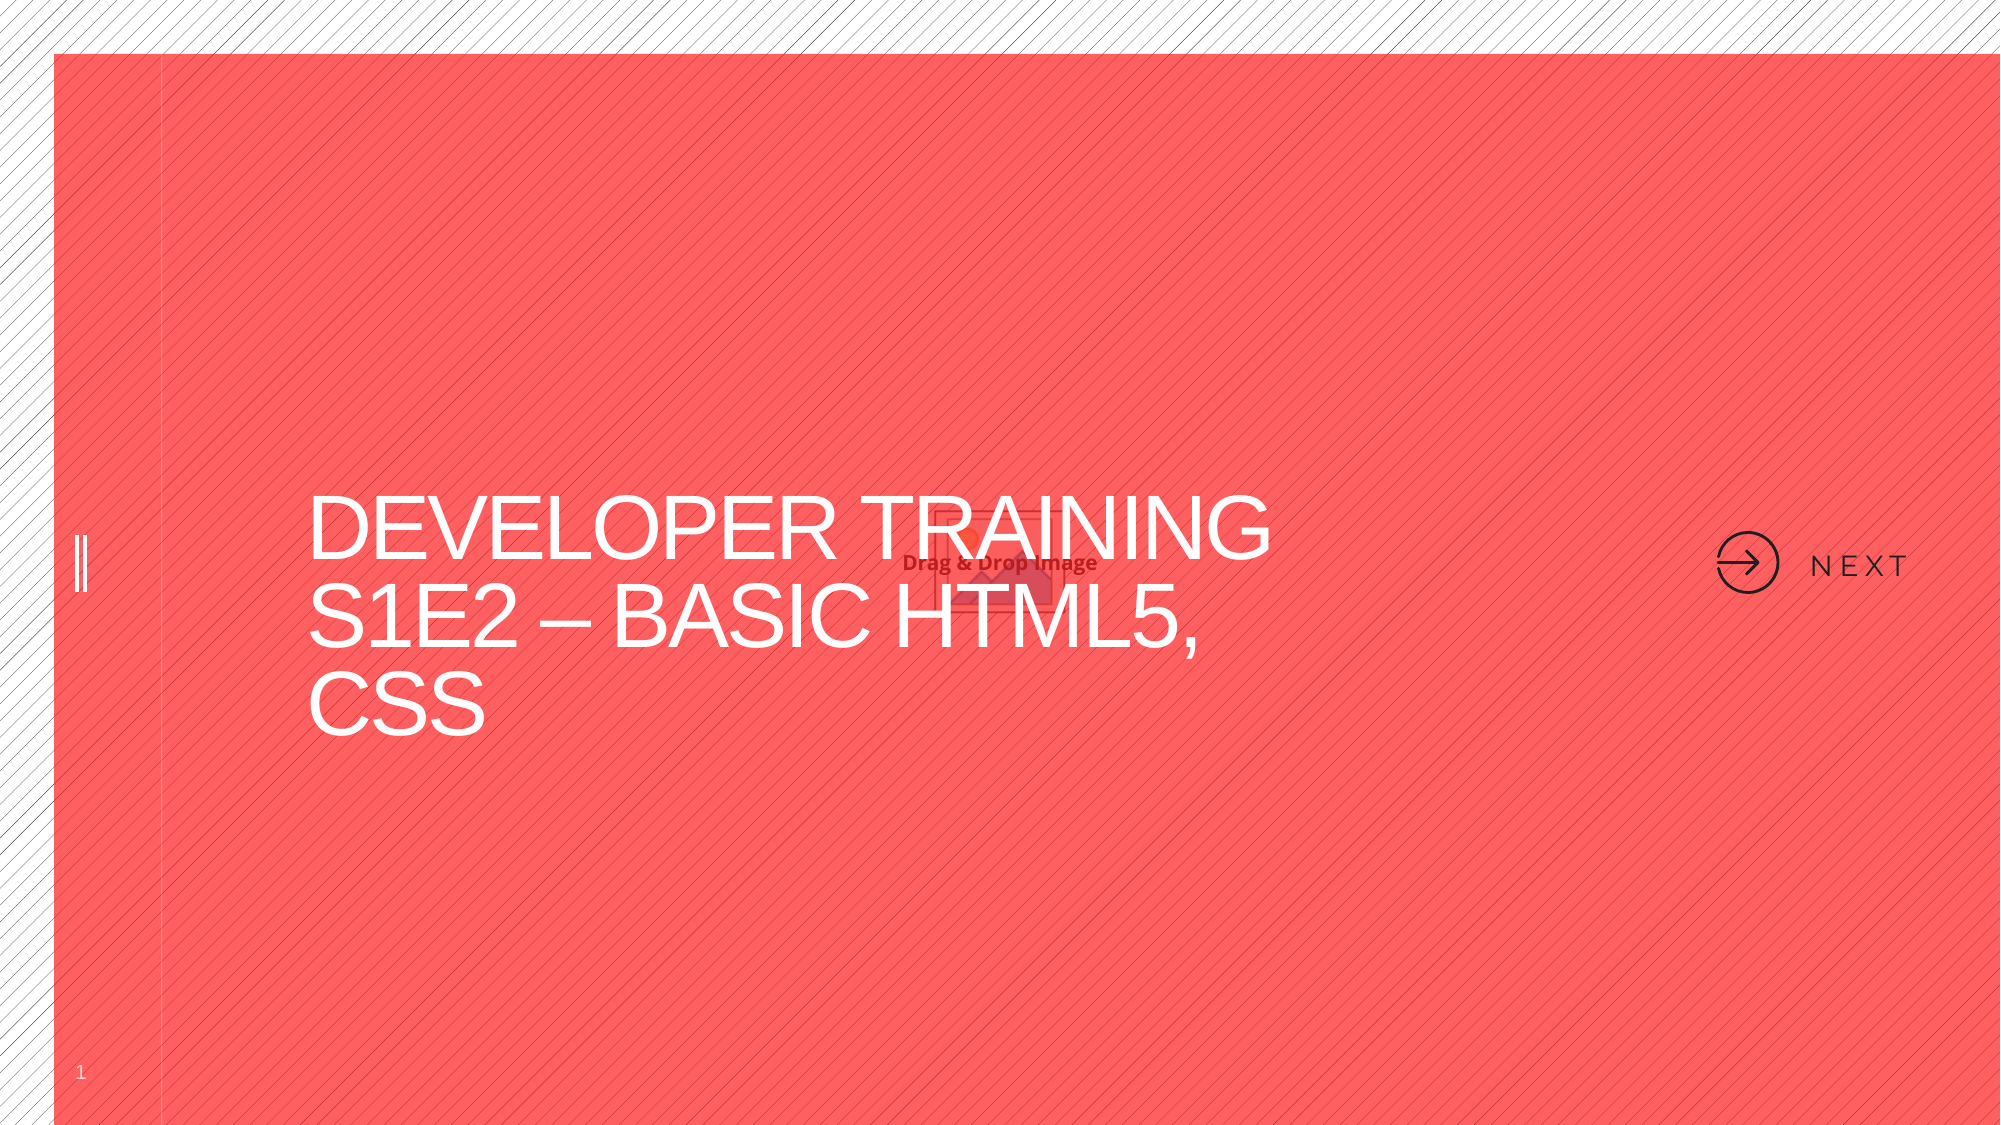

DEVELOPER TRAINING
S1E2 – BASIC HTML5, CSS
NEXT

1